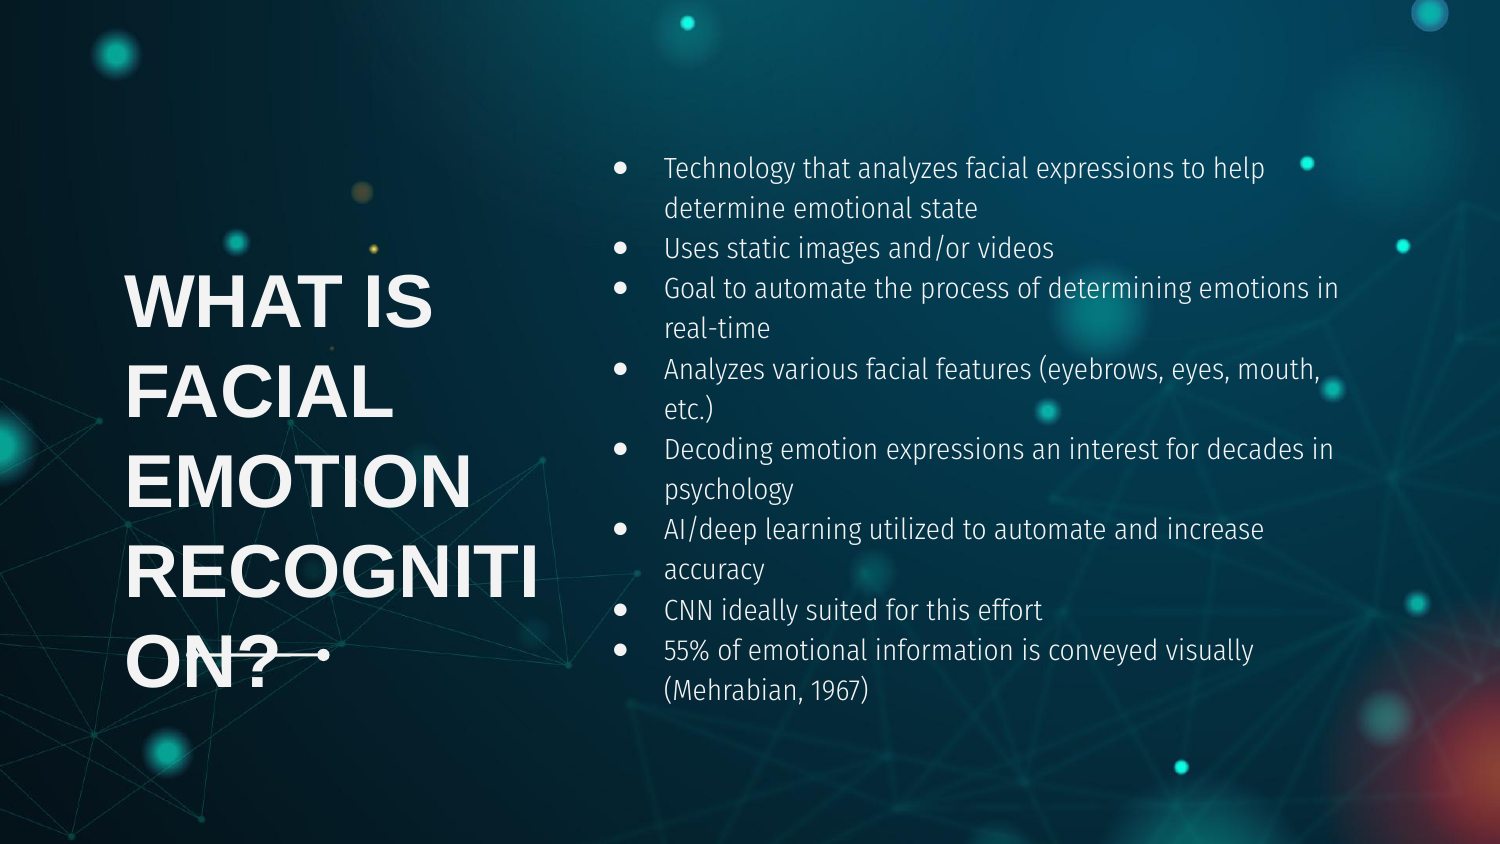

Technology that analyzes facial expressions to help determine emotional state
Uses static images and/or videos
Goal to automate the process of determining emotions in real-time
Analyzes various facial features (eyebrows, eyes, mouth, etc.)
Decoding emotion expressions an interest for decades in psychology
AI/deep learning utilized to automate and increase accuracy
CNN ideally suited for this effort
55% of emotional information is conveyed visually (Mehrabian, 1967)

# WHAT IS FACIAL EMOTION RECOGNITION?